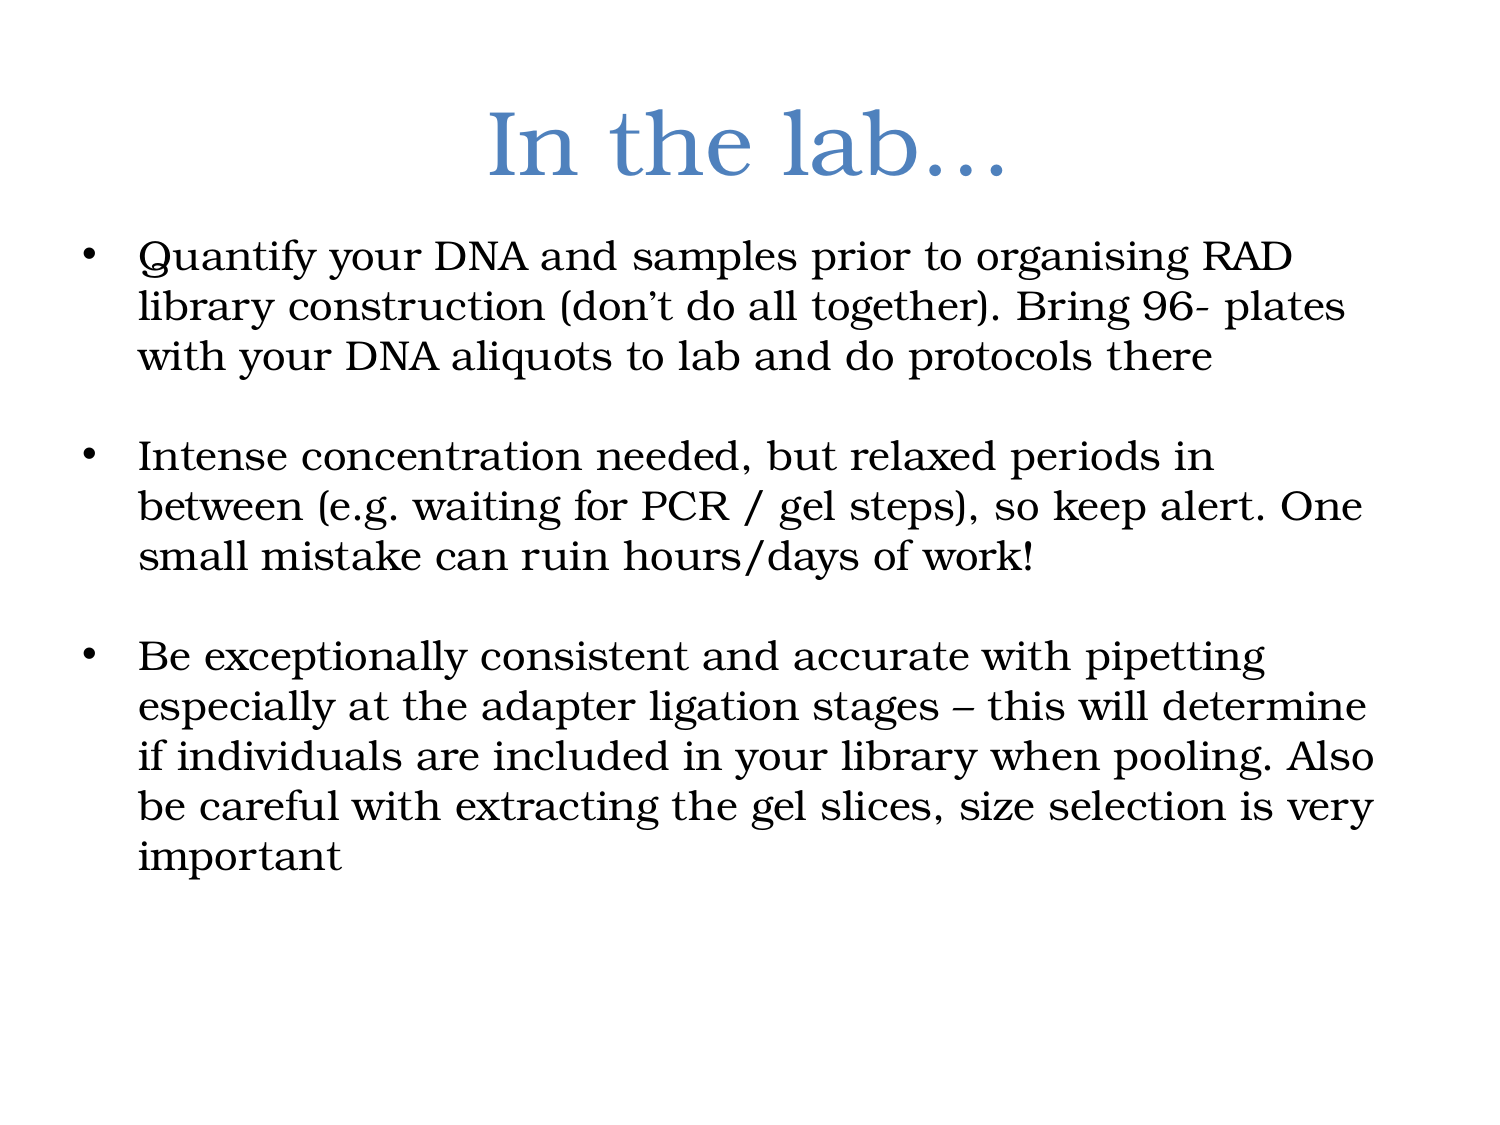

In the lab…
Quantify your DNA and samples prior to organising RAD library construction (don’t do all together). Bring 96- plates with your DNA aliquots to lab and do protocols there

Intense concentration needed, but relaxed periods in between (e.g. waiting for PCR / gel steps), so keep alert. One small mistake can ruin hours/days of work!

Be exceptionally consistent and accurate with pipetting especially at the adapter ligation stages – this will determine if individuals are included in your library when pooling. Also be careful with extracting the gel slices, size selection is very important